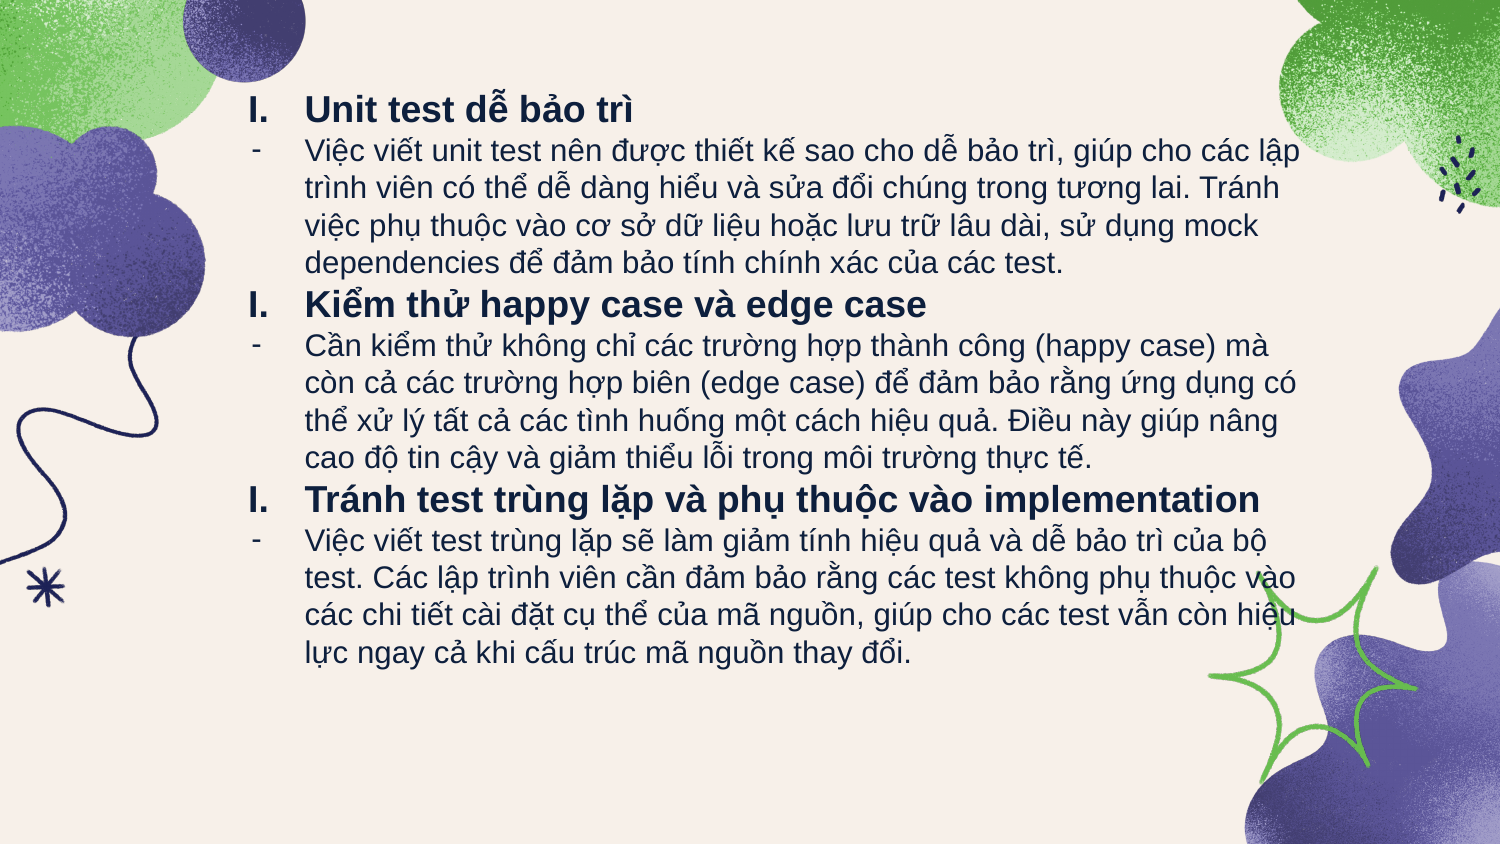

Unit test dễ bảo trì
Việc viết unit test nên được thiết kế sao cho dễ bảo trì, giúp cho các lập trình viên có thể dễ dàng hiểu và sửa đổi chúng trong tương lai. Tránh việc phụ thuộc vào cơ sở dữ liệu hoặc lưu trữ lâu dài, sử dụng mock dependencies để đảm bảo tính chính xác của các test.
Kiểm thử happy case và edge case
Cần kiểm thử không chỉ các trường hợp thành công (happy case) mà còn cả các trường hợp biên (edge case) để đảm bảo rằng ứng dụng có thể xử lý tất cả các tình huống một cách hiệu quả. Điều này giúp nâng cao độ tin cậy và giảm thiểu lỗi trong môi trường thực tế.
Tránh test trùng lặp và phụ thuộc vào implementation
Việc viết test trùng lặp sẽ làm giảm tính hiệu quả và dễ bảo trì của bộ test. Các lập trình viên cần đảm bảo rằng các test không phụ thuộc vào các chi tiết cài đặt cụ thể của mã nguồn, giúp cho các test vẫn còn hiệu lực ngay cả khi cấu trúc mã nguồn thay đổi.